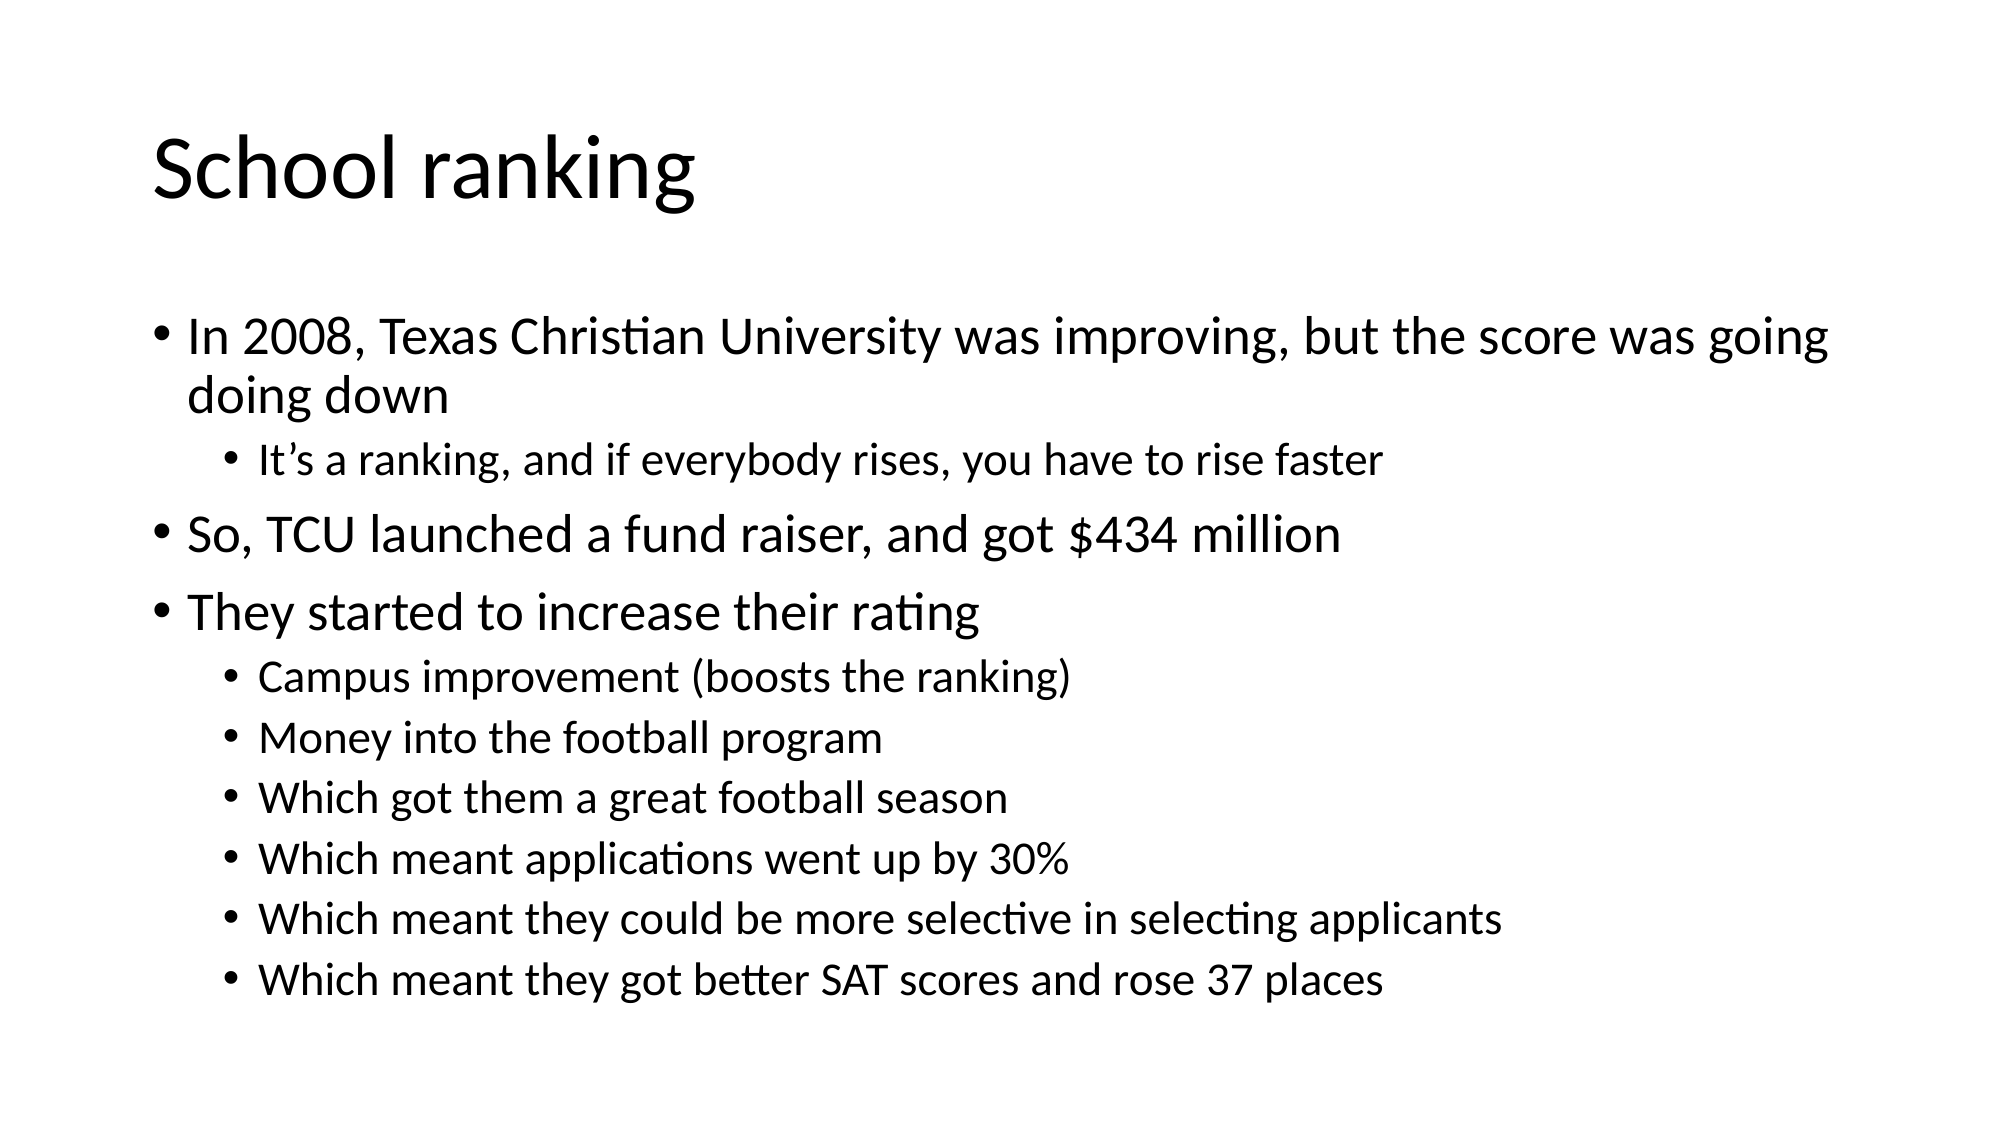

# School ranking
In 2008, Texas Christian University was improving, but the score was going doing down
It’s a ranking, and if everybody rises, you have to rise faster
So, TCU launched a fund raiser, and got $434 million
They started to increase their rating
Campus improvement (boosts the ranking)
Money into the football program
Which got them a great football season
Which meant applications went up by 30%
Which meant they could be more selective in selecting applicants
Which meant they got better SAT scores and rose 37 places